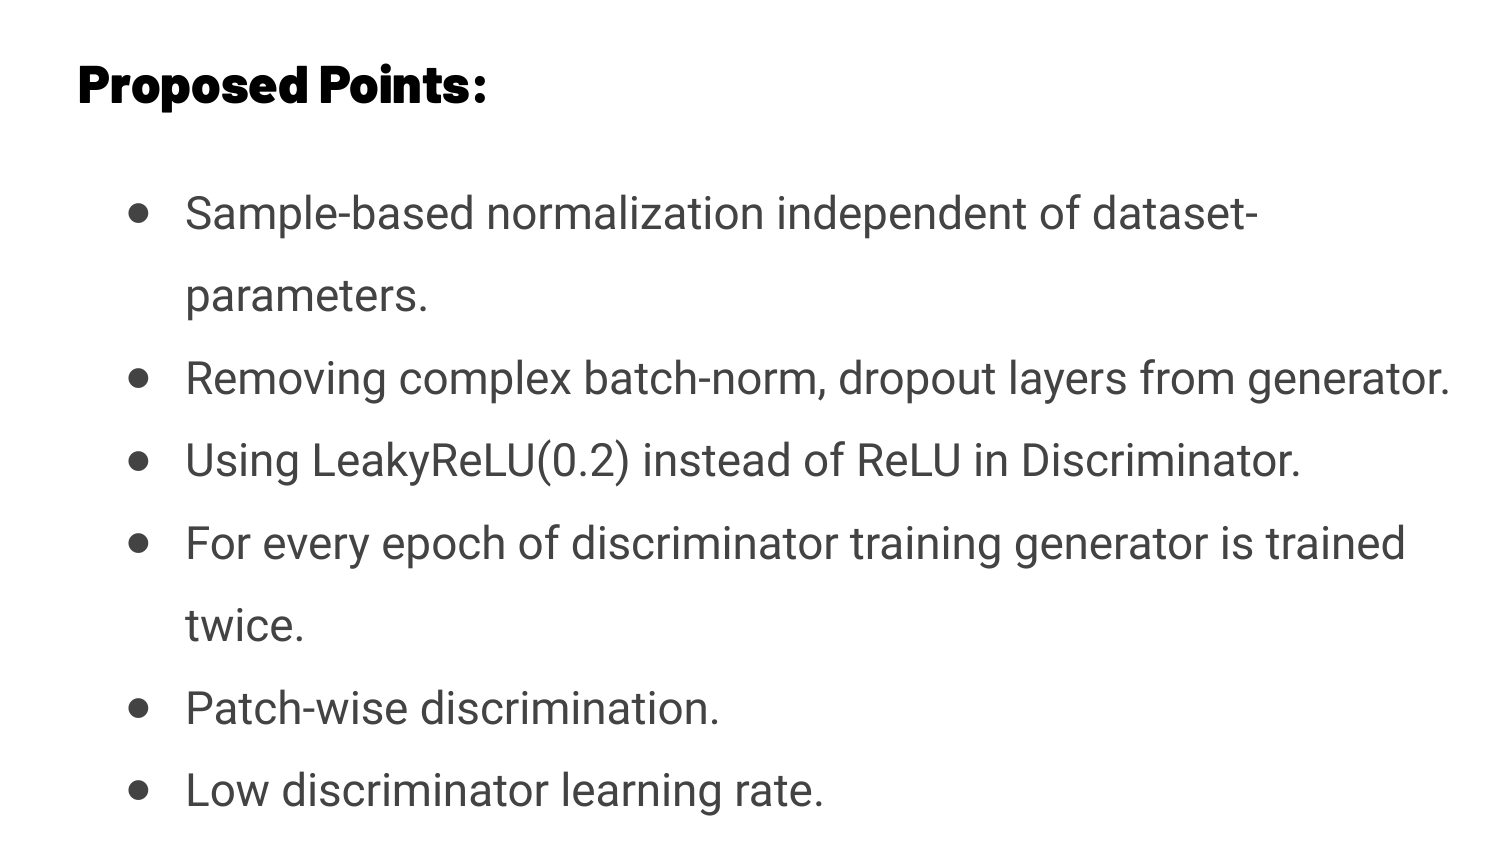

# Proposed Points:
Sample-based normalization independent of dataset-parameters.
Removing complex batch-norm, dropout layers from generator.
Using LeakyReLU(0.2) instead of ReLU in Discriminator.
For every epoch of discriminator training generator is trained twice.
Patch-wise discrimination.
Low discriminator learning rate.